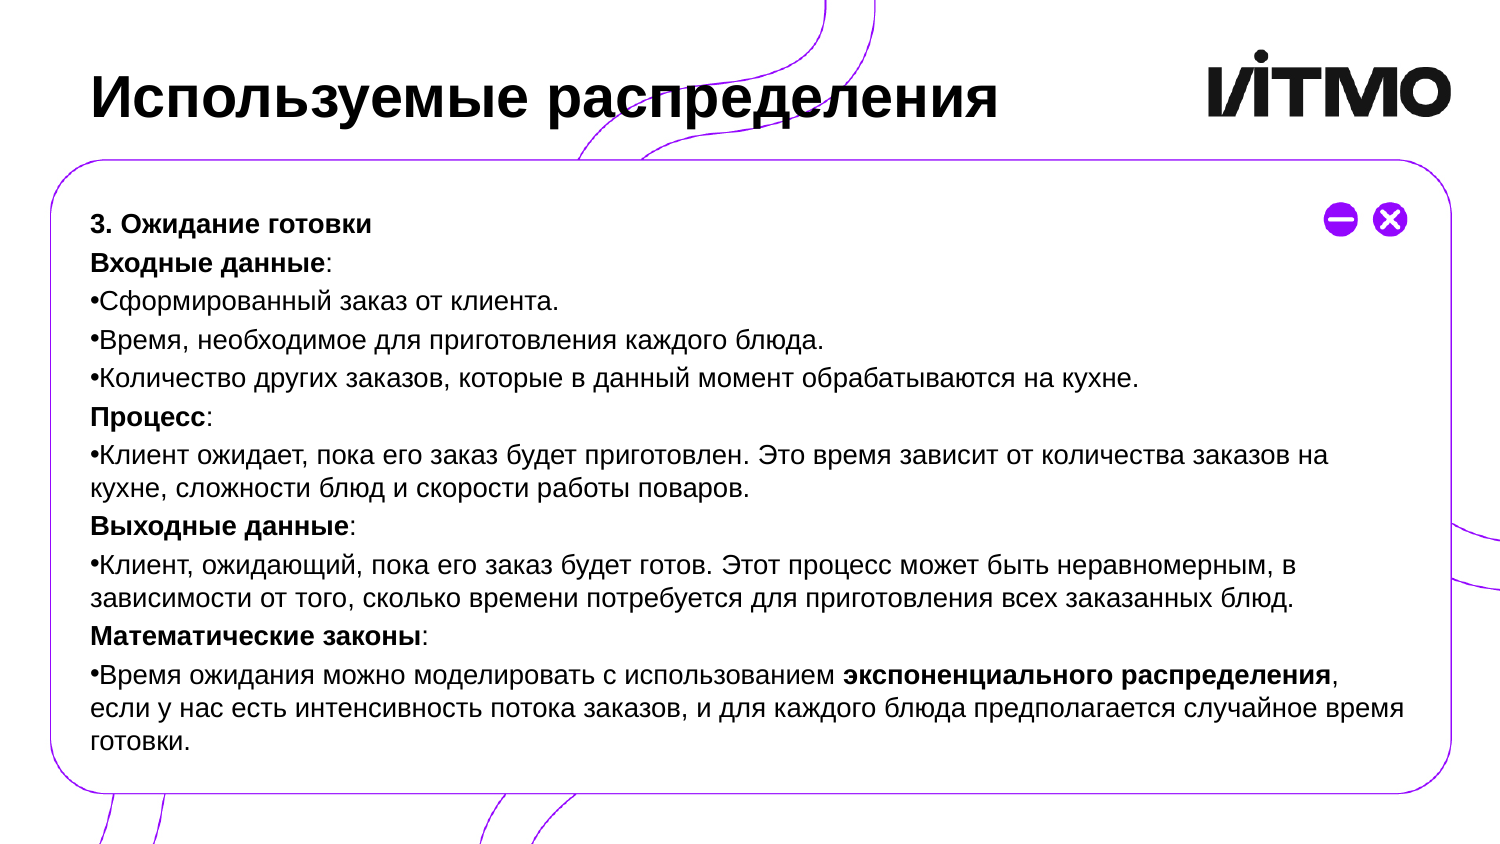

# Используемые распределения
3. Ожидание готовки
Входные данные:
Сформированный заказ от клиента.
Время, необходимое для приготовления каждого блюда.
Количество других заказов, которые в данный момент обрабатываются на кухне.
Процесс:
Клиент ожидает, пока его заказ будет приготовлен. Это время зависит от количества заказов на кухне, сложности блюд и скорости работы поваров.
Выходные данные:
Клиент, ожидающий, пока его заказ будет готов. Этот процесс может быть неравномерным, в зависимости от того, сколько времени потребуется для приготовления всех заказанных блюд.
Математические законы:
Время ожидания можно моделировать с использованием экспоненциального распределения, если у нас есть интенсивность потока заказов, и для каждого блюда предполагается случайное время готовки.